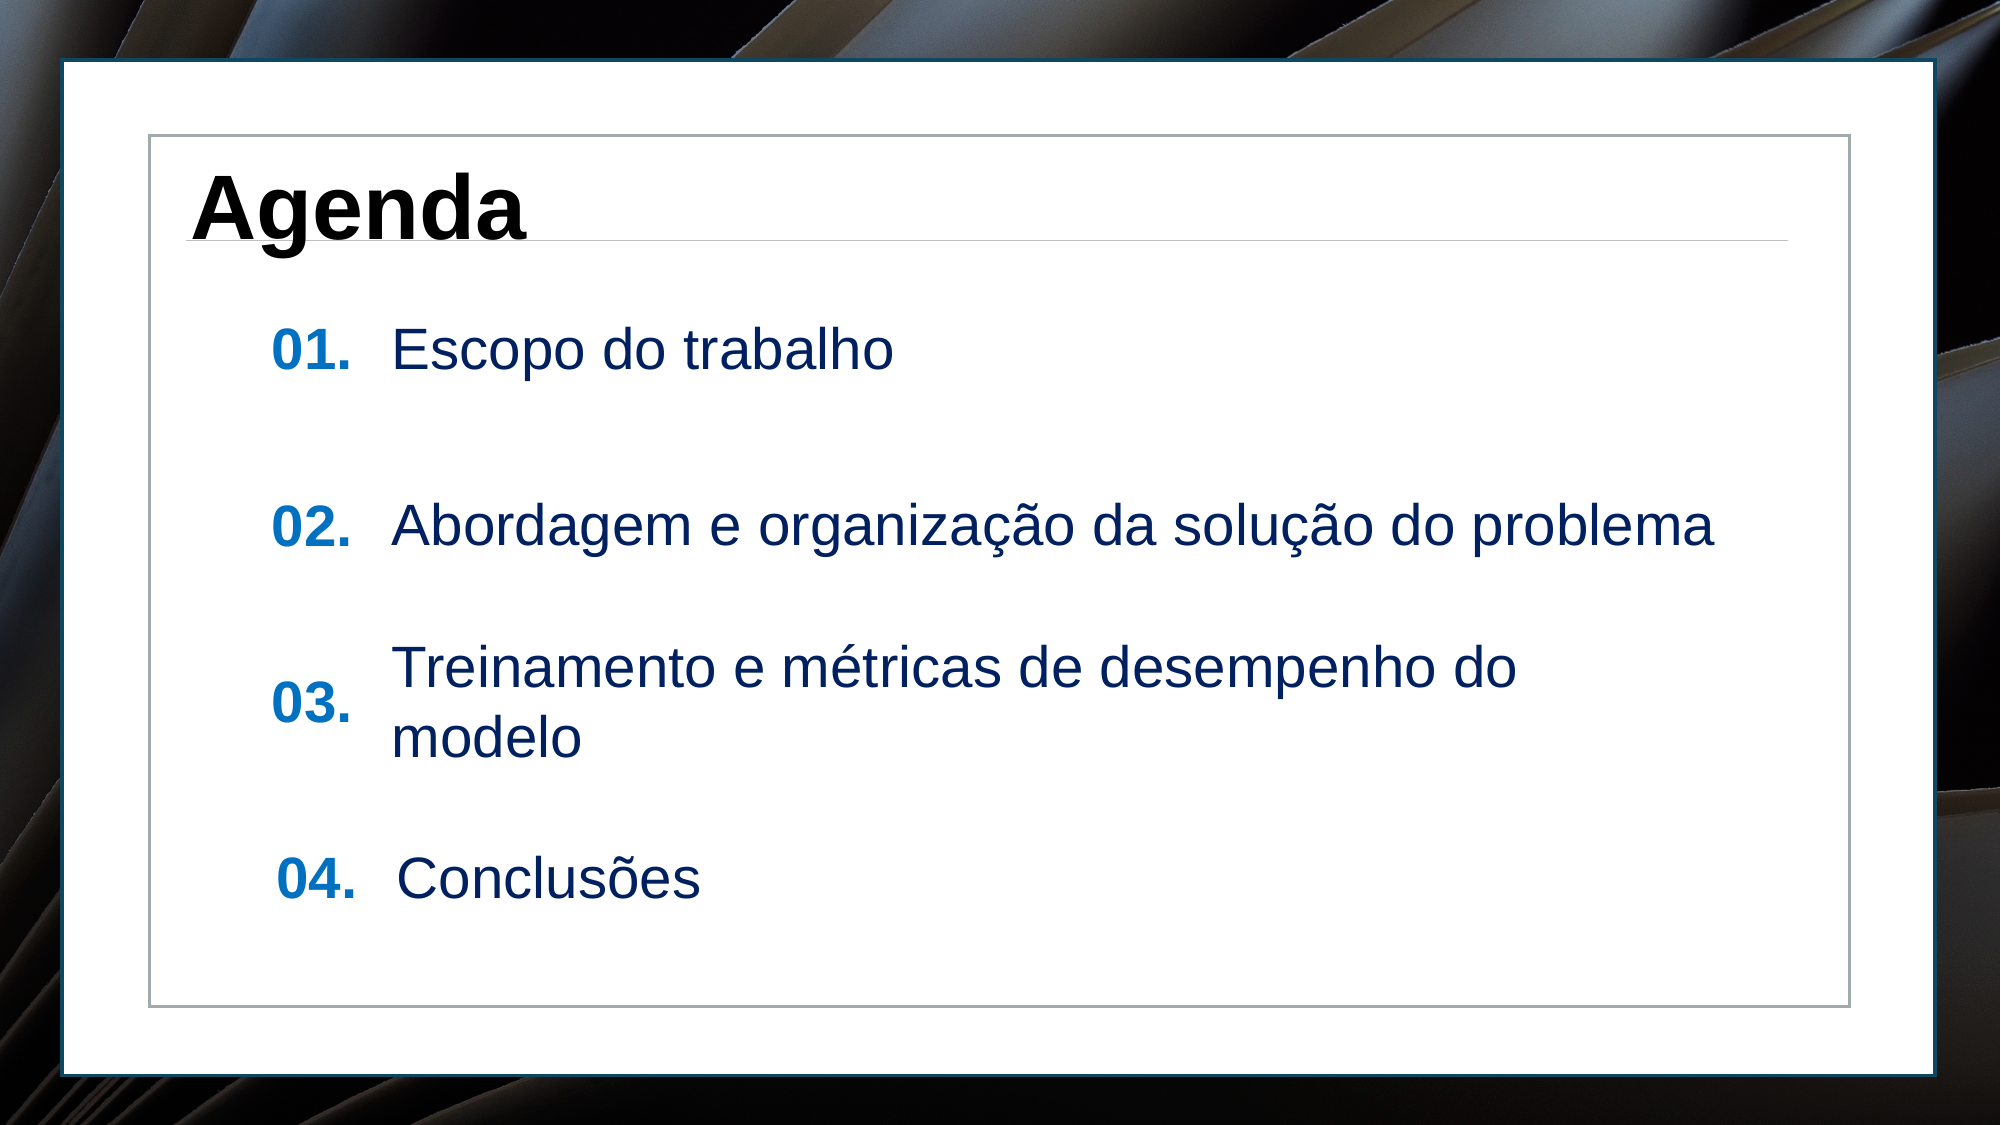

Agenda
Escopo do trabalho
01.
Abordagem e organização da solução do problema
02.
03.
Treinamento e métricas de desempenho do modelo
04.
Conclusões